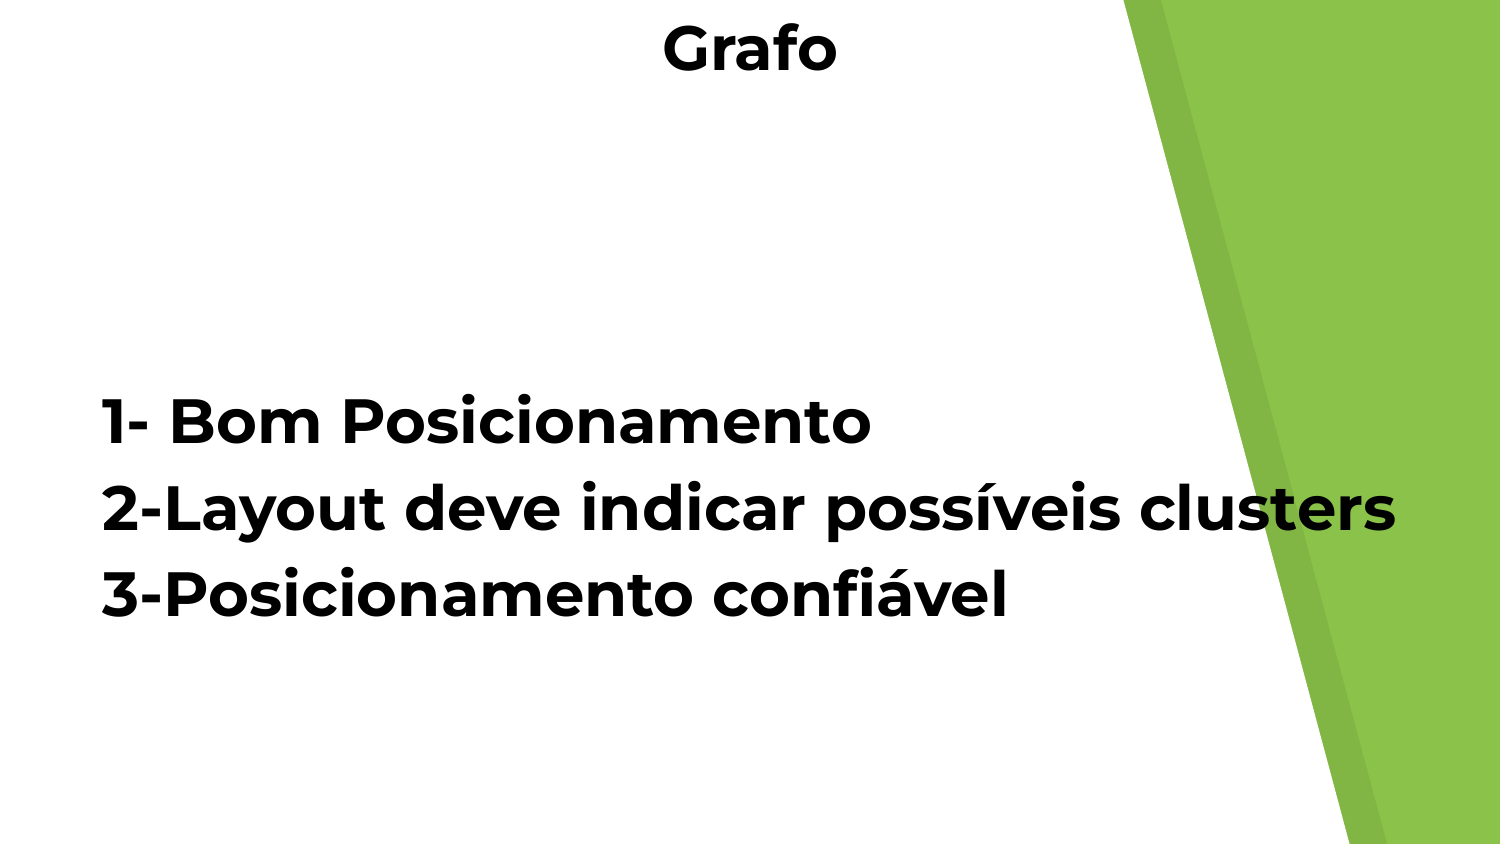

Grafo
1- Bom Posicionamento
2-Layout deve indicar possíveis clusters
3-Posicionamento confiável